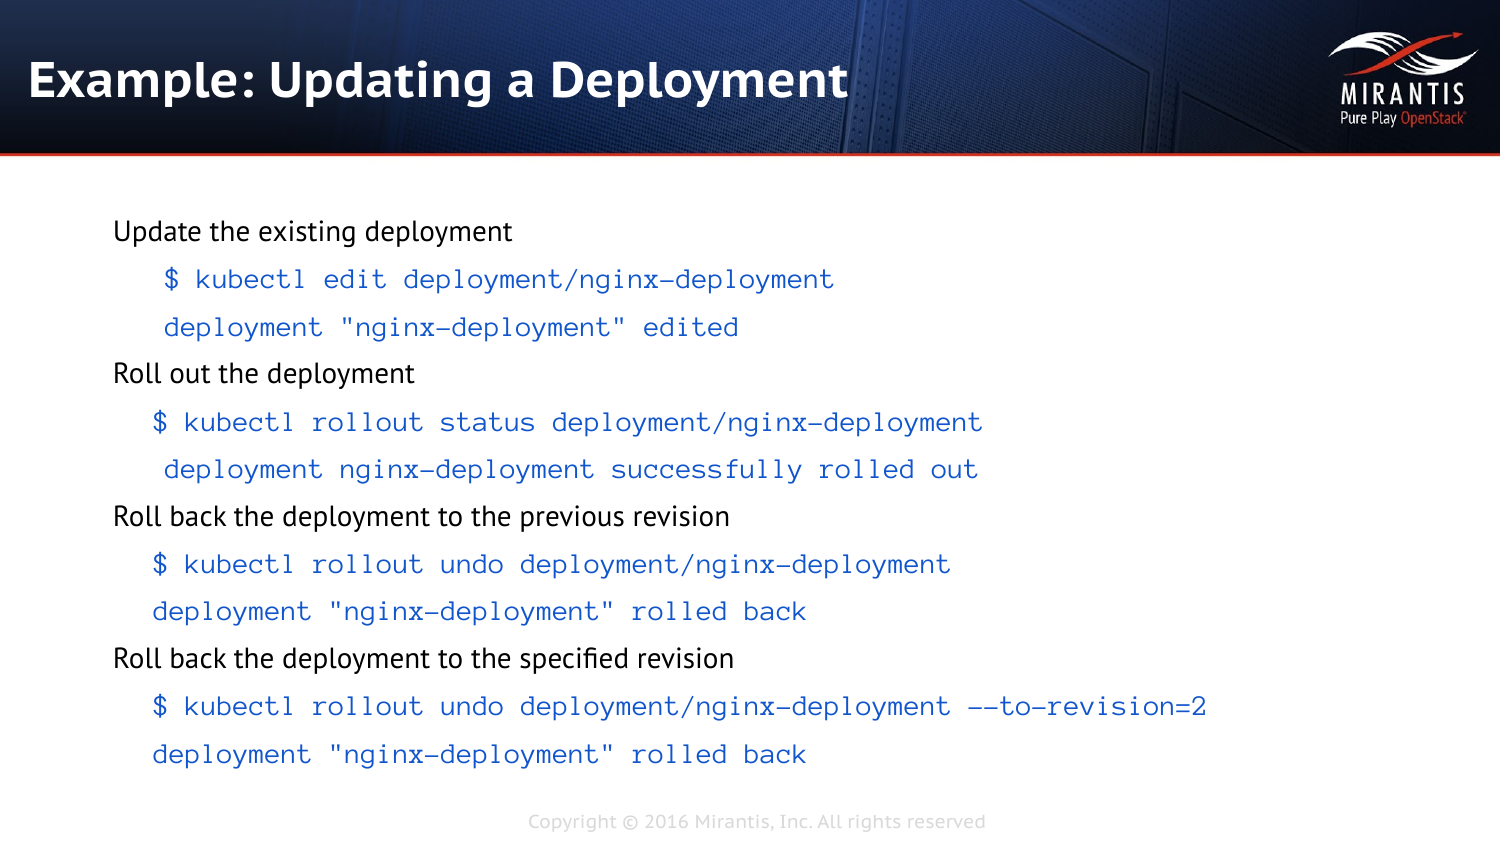

# Example: Updating a Deployment
Update the existing deployment
$ kubectl edit deployment/nginx-deployment
deployment "nginx-deployment" edited
Roll out the deployment
$ kubectl rollout status deployment/nginx-deployment
deployment nginx-deployment successfully rolled out
Roll back the deployment to the previous revision
$ kubectl rollout undo deployment/nginx-deployment
deployment "nginx-deployment" rolled back
Roll back the deployment to the specified revision
$ kubectl rollout undo deployment/nginx-deployment --to-revision=2
deployment "nginx-deployment" rolled back